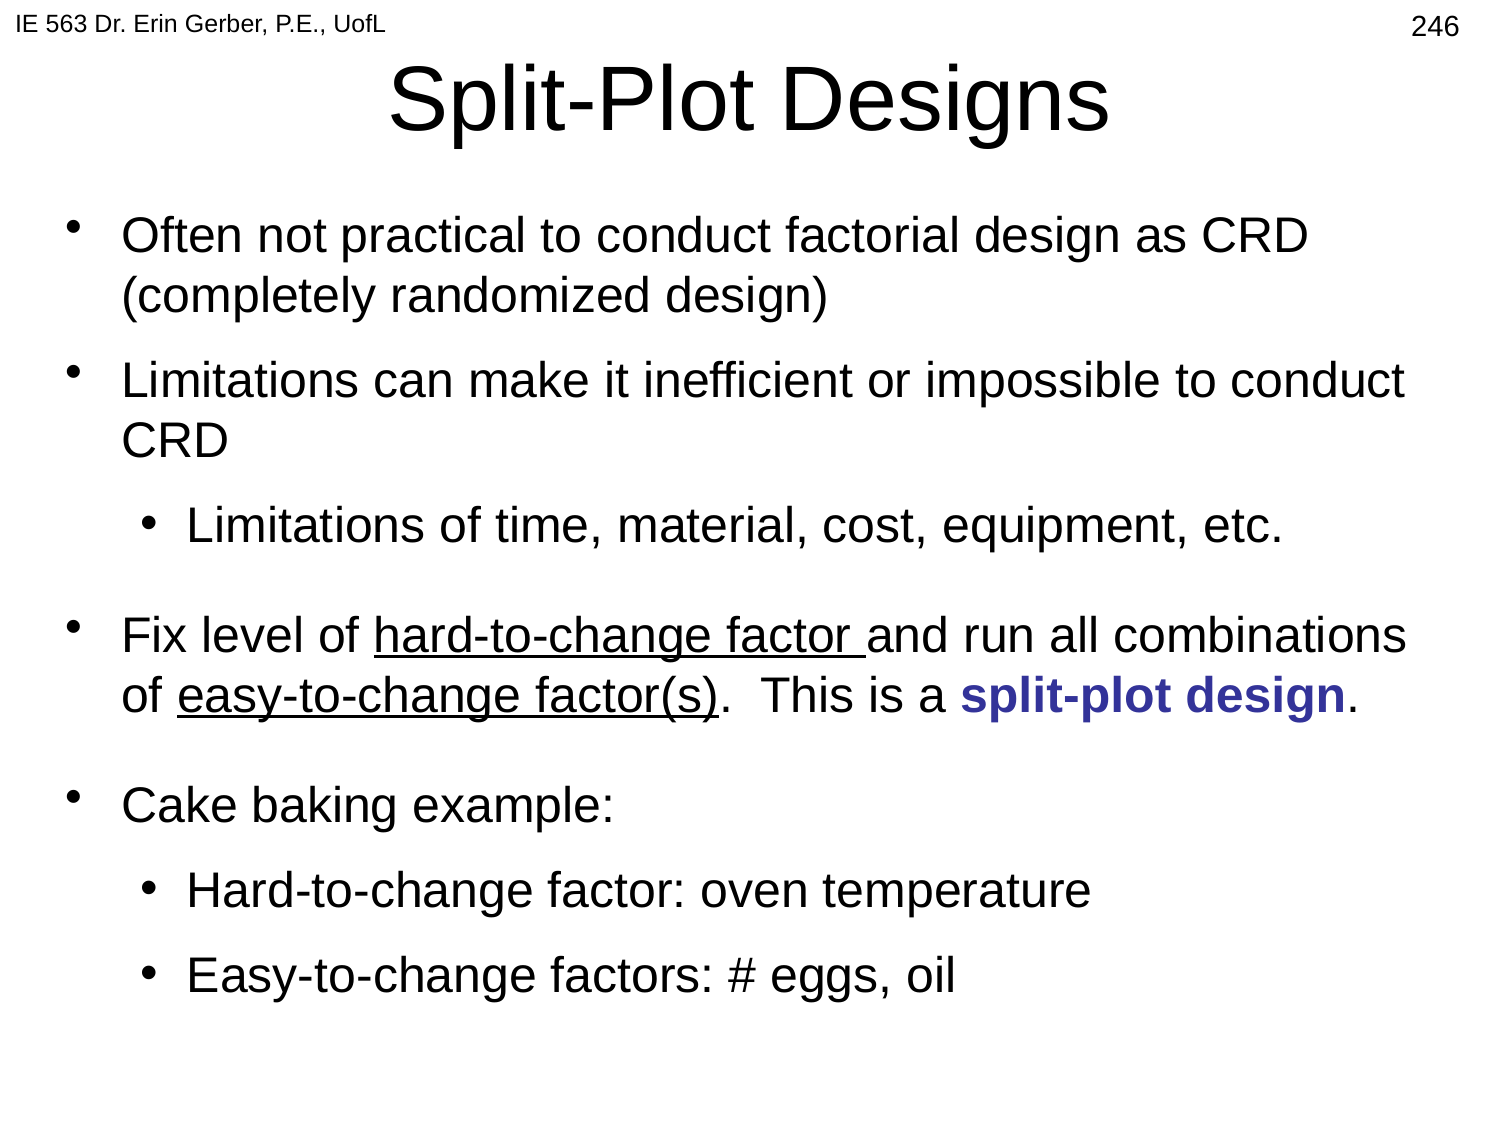

IE 563 Dr. Erin Gerber, P.E., UofL
# Split-Plot Designs
246
Often not practical to conduct factorial design as CRD (completely randomized design)
Limitations can make it inefficient or impossible to conduct CRD
Limitations of time, material, cost, equipment, etc.
Fix level of hard-to-change factor and run all combinations of easy-to-change factor(s).  This is a split-plot design.
Cake baking example:
Hard-to-change factor: oven temperature
Easy-to-change factors: # eggs, oil